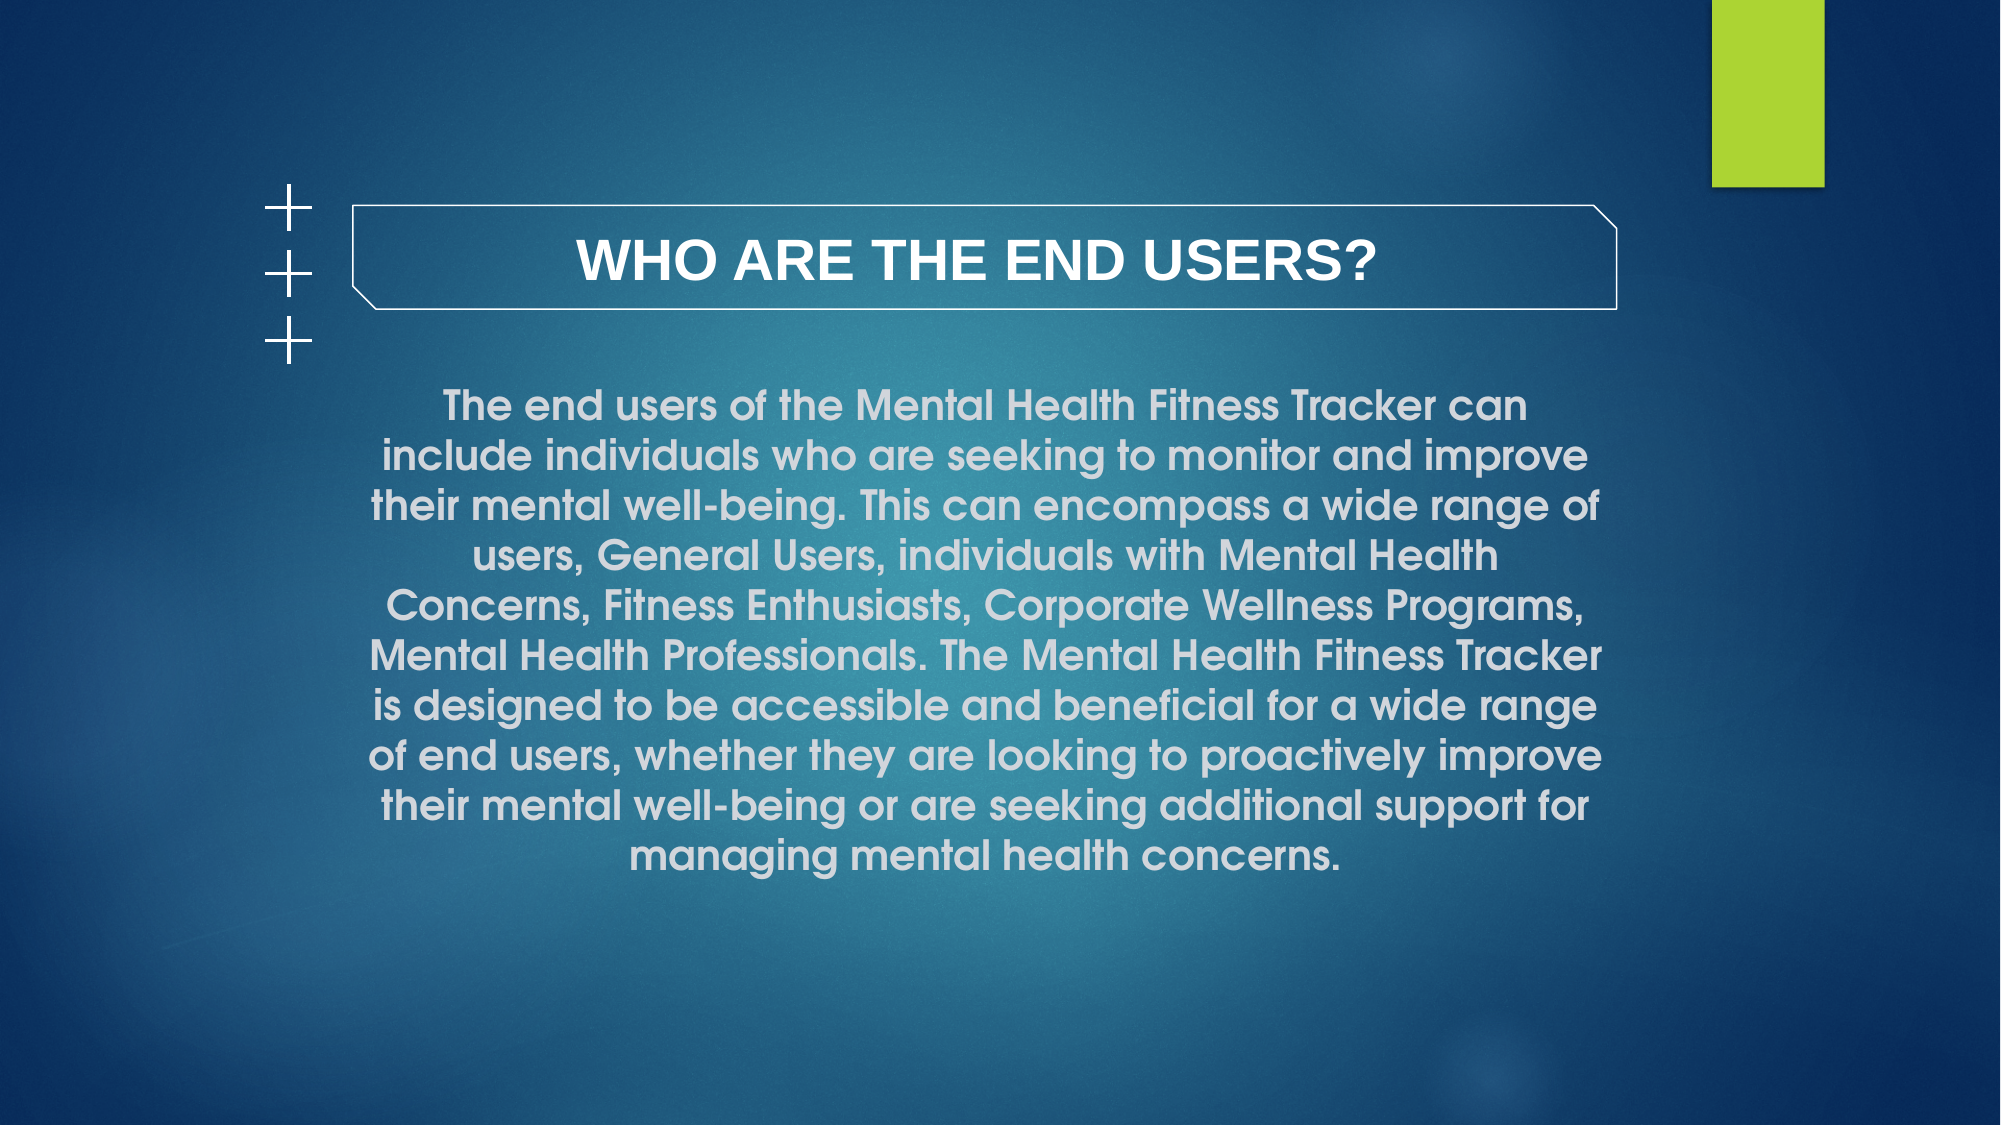

WHO ARE THE END USERS?
The end users of the Mental Health Fitness Tracker can include individuals who are seeking to monitor and improve their mental well-being. This can encompass a wide range of users, General Users, individuals with Mental Health Concerns, Fitness Enthusiasts, Corporate Wellness Programs, Mental Health Professionals. The Mental Health Fitness Tracker is designed to be accessible and beneficial for a wide range of end users, whether they are looking to proactively improve their mental well-being or are seeking additional support for managing mental health concerns.